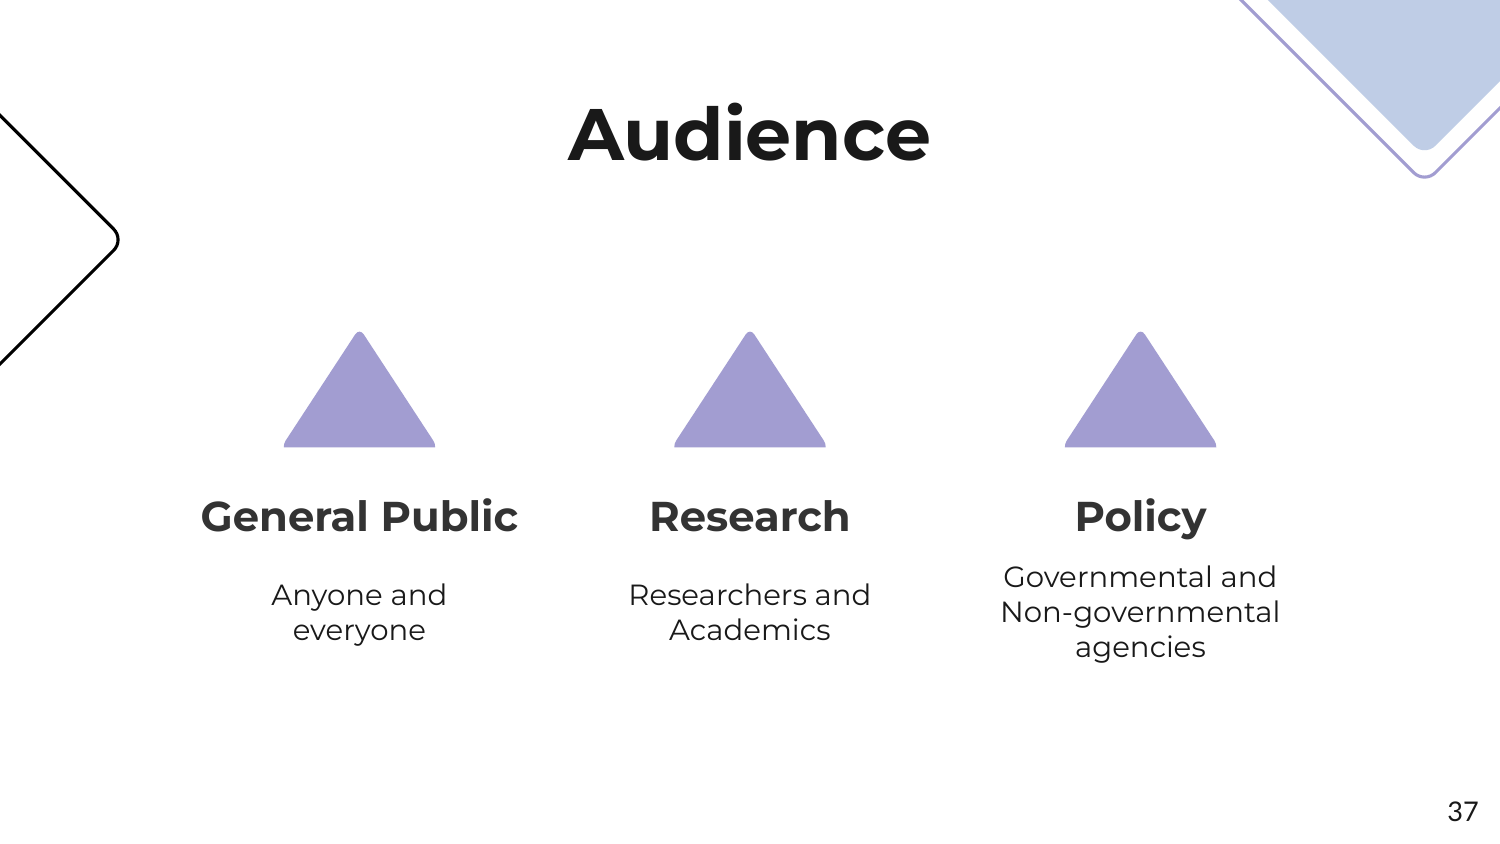

# Audience

Research
Policy
General Public
Anyone and everyone
Researchers and Academics
Governmental and Non-governmental agencies
37